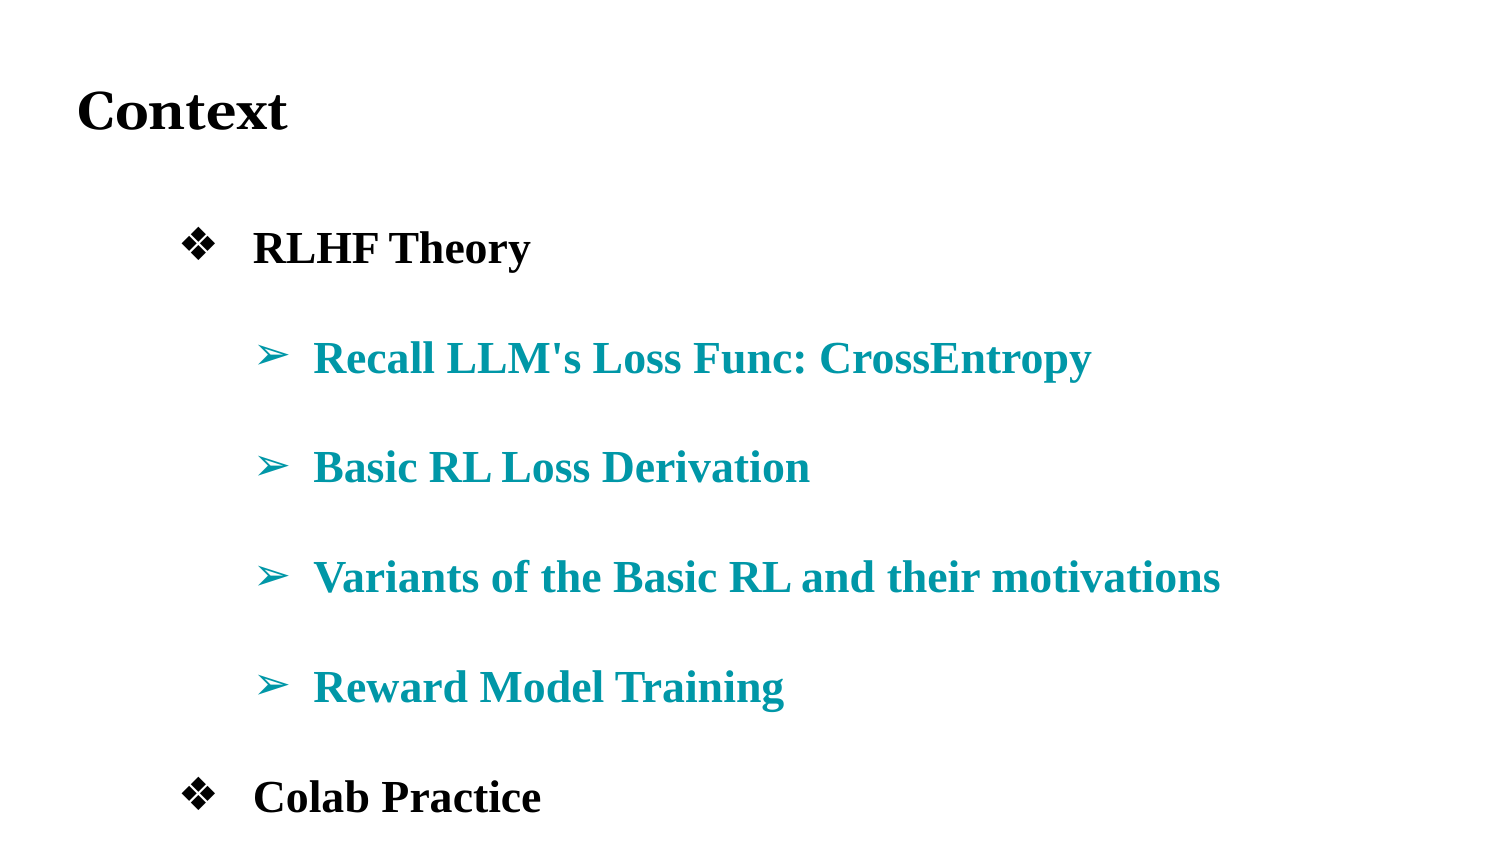

Context
RLHF Theory
Recall LLM's Loss Func: CrossEntropy
Basic RL Loss Derivation
Variants of the Basic RL and their motivations
Reward Model Training
Colab Practice